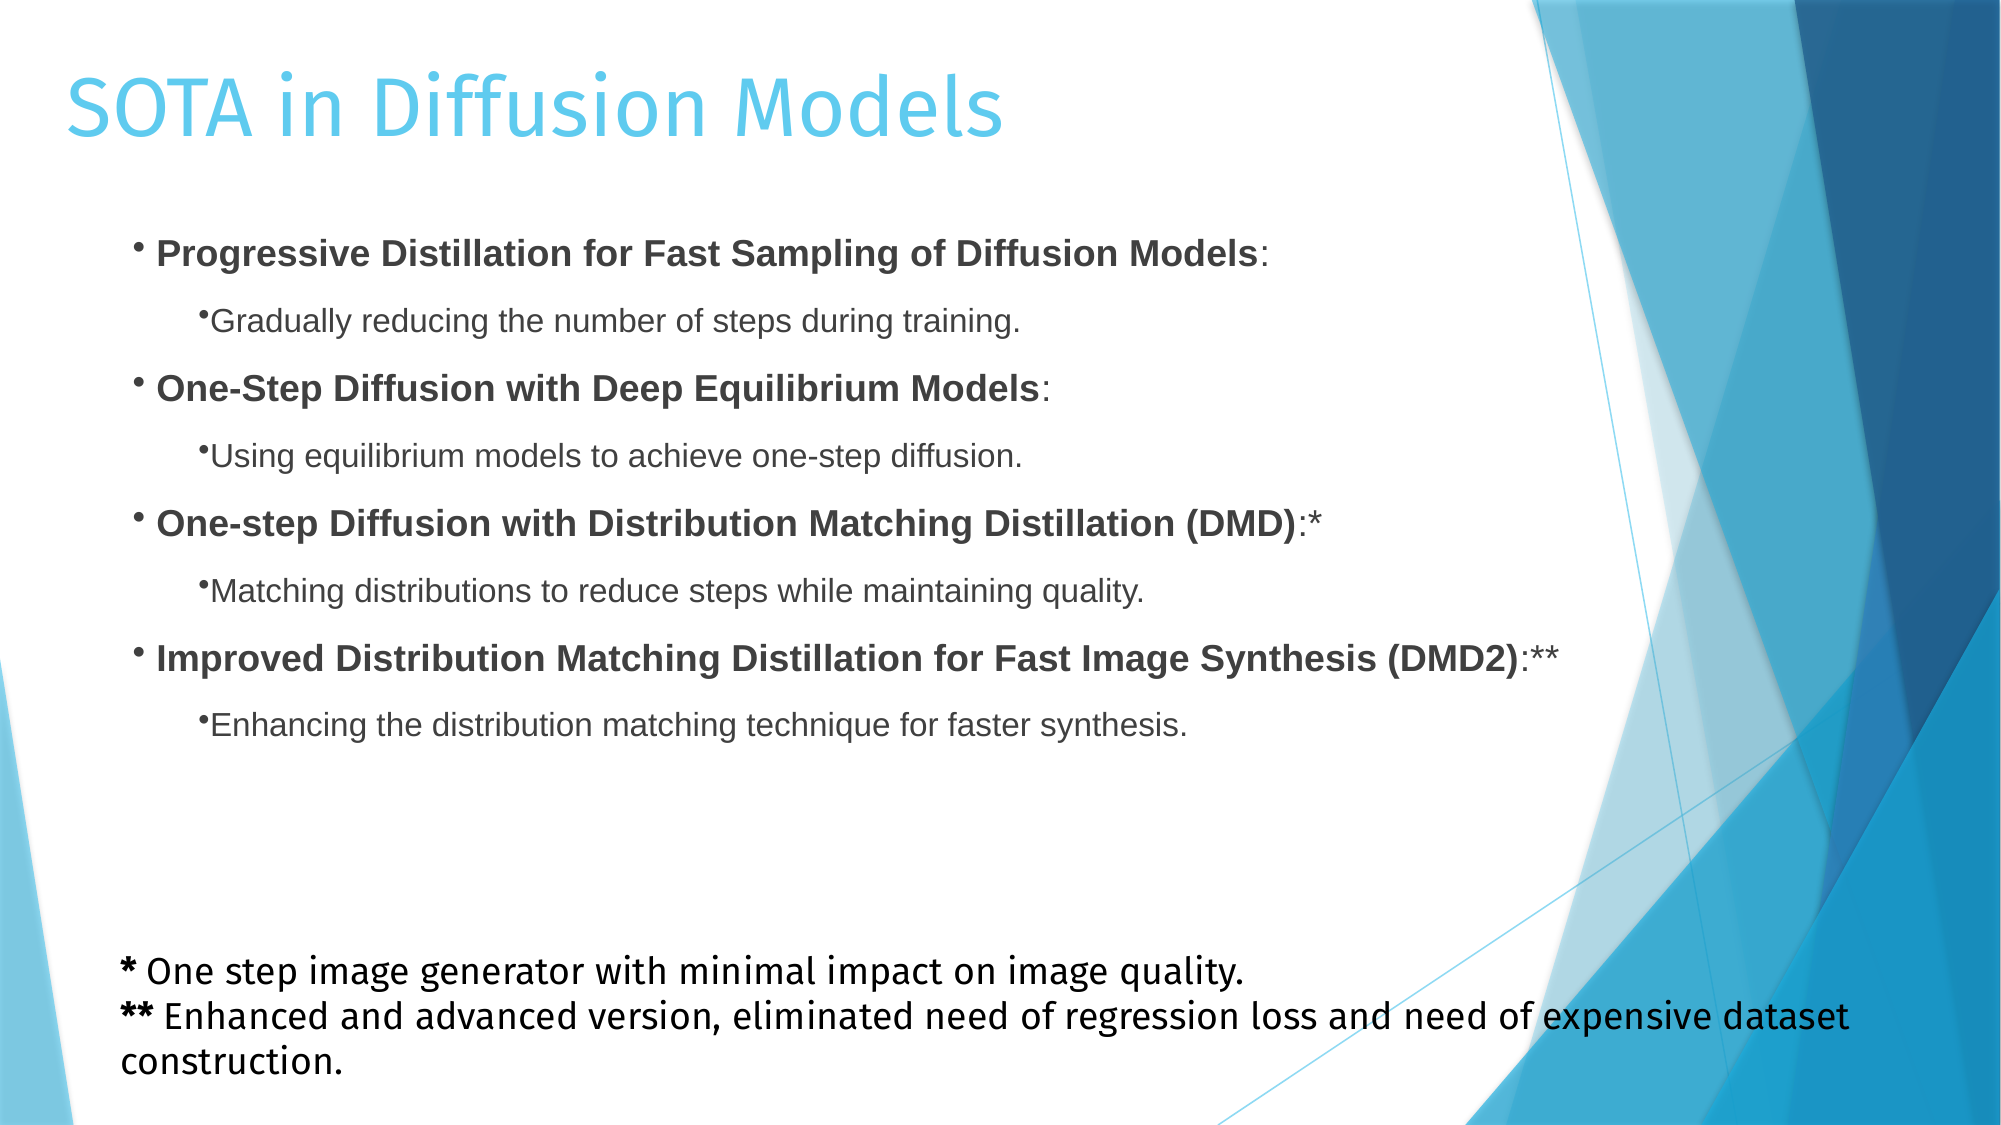

# SOTA in Diffusion Models

 Progressive Distillation for Fast Sampling of Diffusion Models:
Gradually reducing the number of steps during training.
 One-Step Diffusion with Deep Equilibrium Models:
Using equilibrium models to achieve one-step diffusion.
 One-step Diffusion with Distribution Matching Distillation (DMD):*
Matching distributions to reduce steps while maintaining quality.
 Improved Distribution Matching Distillation for Fast Image Synthesis (DMD2):**
Enhancing the distribution matching technique for faster synthesis.

* One step image generator with minimal impact on image quality.
** Enhanced and advanced version, eliminated need of regression loss and need of expensive dataset construction.